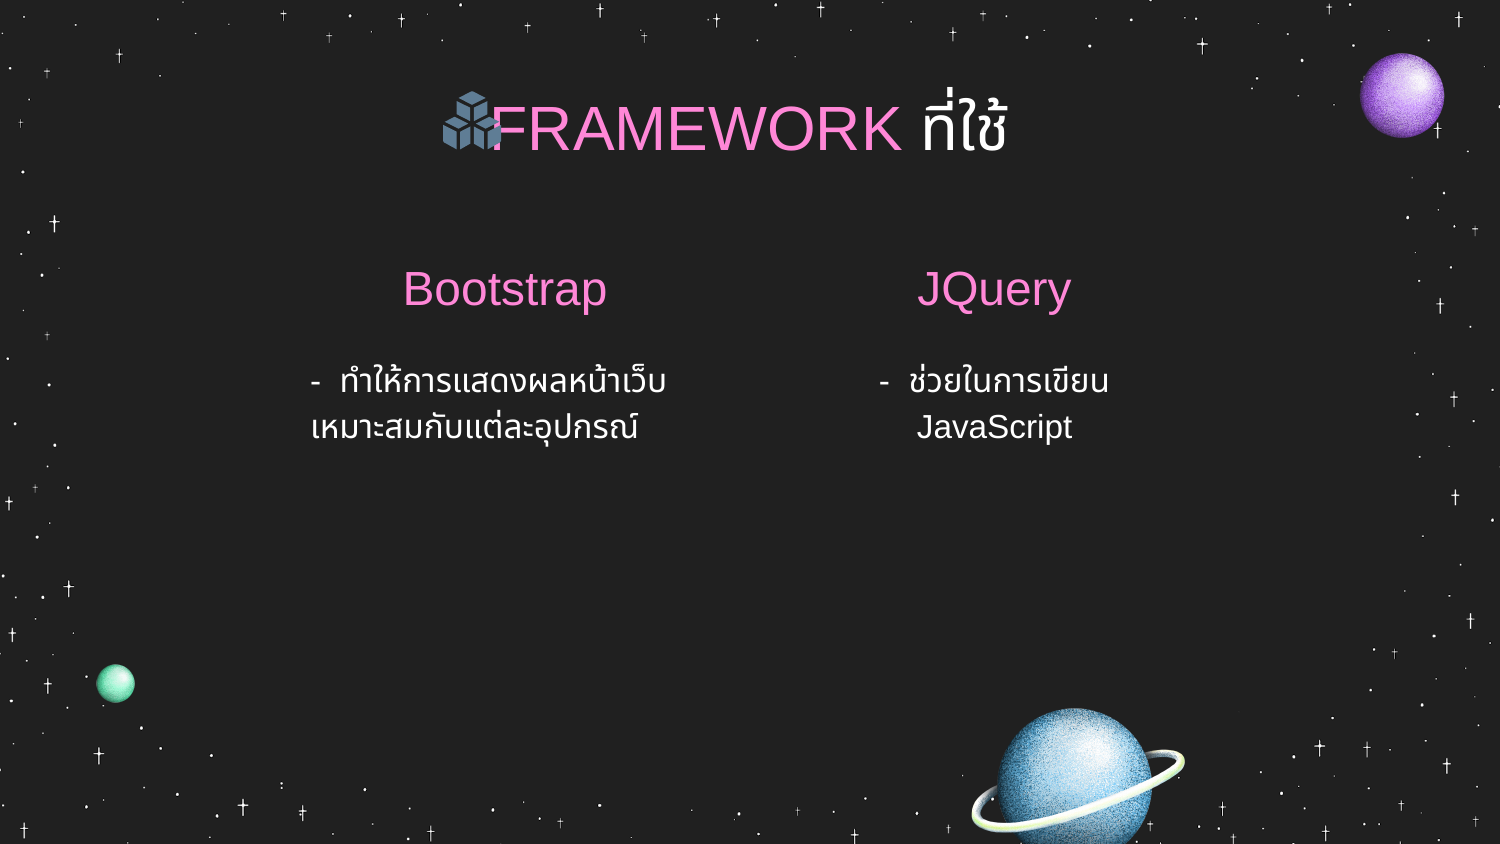

FRAMEWORK ที่ใช้

Bootstrap
JQuery
-  ช่วยในการเขียน JavaScript
-  ทำให้การแสดงผลหน้าเว็บเหมาะสมกับแต่ละอุปกรณ์